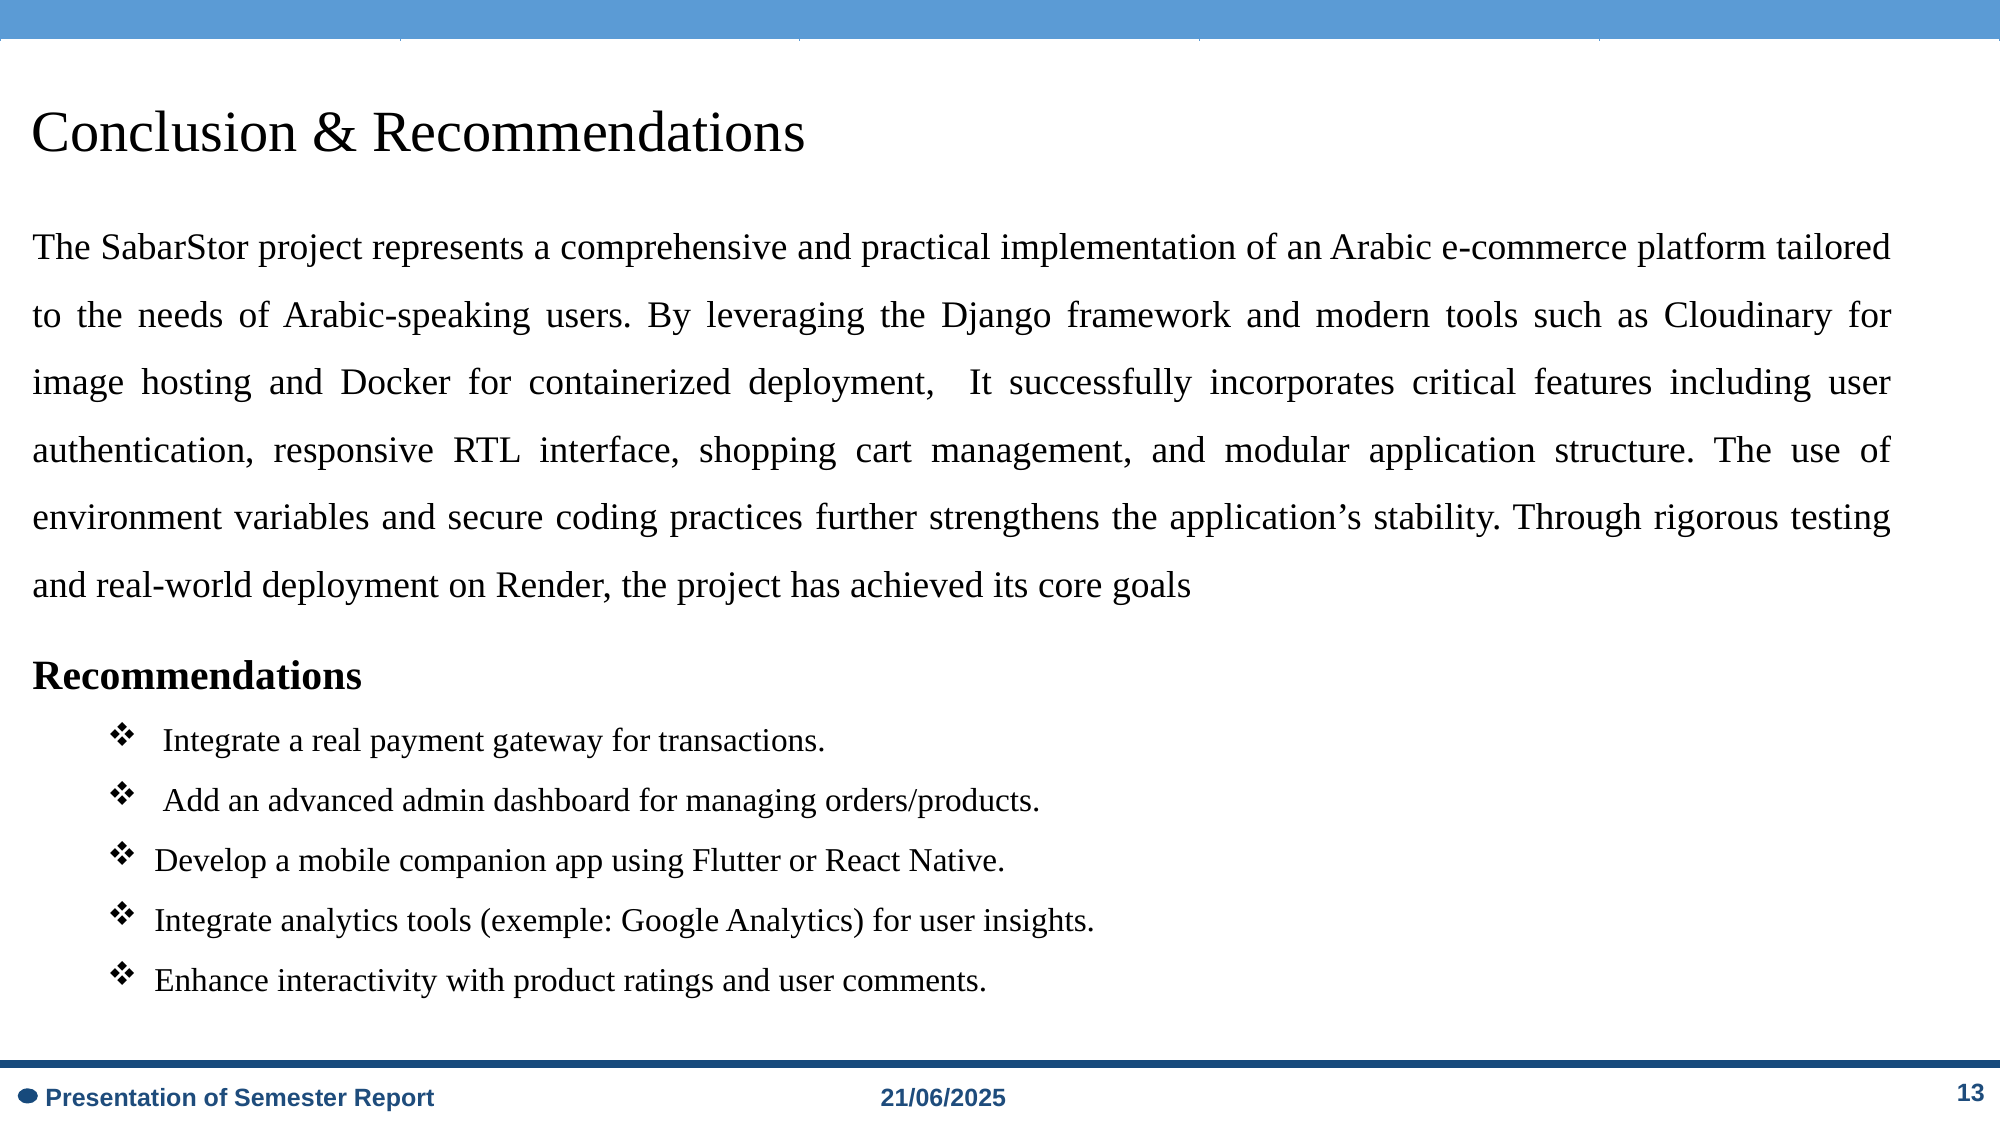

|  |  |  |  |  |
| --- | --- | --- | --- | --- |
Conclusion & Recommendations
The SabarStor project represents a comprehensive and practical implementation of an Arabic e-commerce platform tailored to the needs of Arabic-speaking users. By leveraging the Django framework and modern tools such as Cloudinary for image hosting and Docker for containerized deployment,  It successfully incorporates critical features including user authentication, responsive RTL interface, shopping cart management, and modular application structure. The use of environment variables and secure coding practices further strengthens the application’s stability. Through rigorous testing and real-world deployment on Render, the project has achieved its core goals
Recommendations
 Integrate a real payment gateway for transactions.
 Add an advanced admin dashboard for managing orders/products.
Develop a mobile companion app using Flutter or React Native.
Integrate analytics tools (exemple: Google Analytics) for user insights.
Enhance interactivity with product ratings and user comments.
Presentation of Semester Report                                                                21/06/2025

15
13